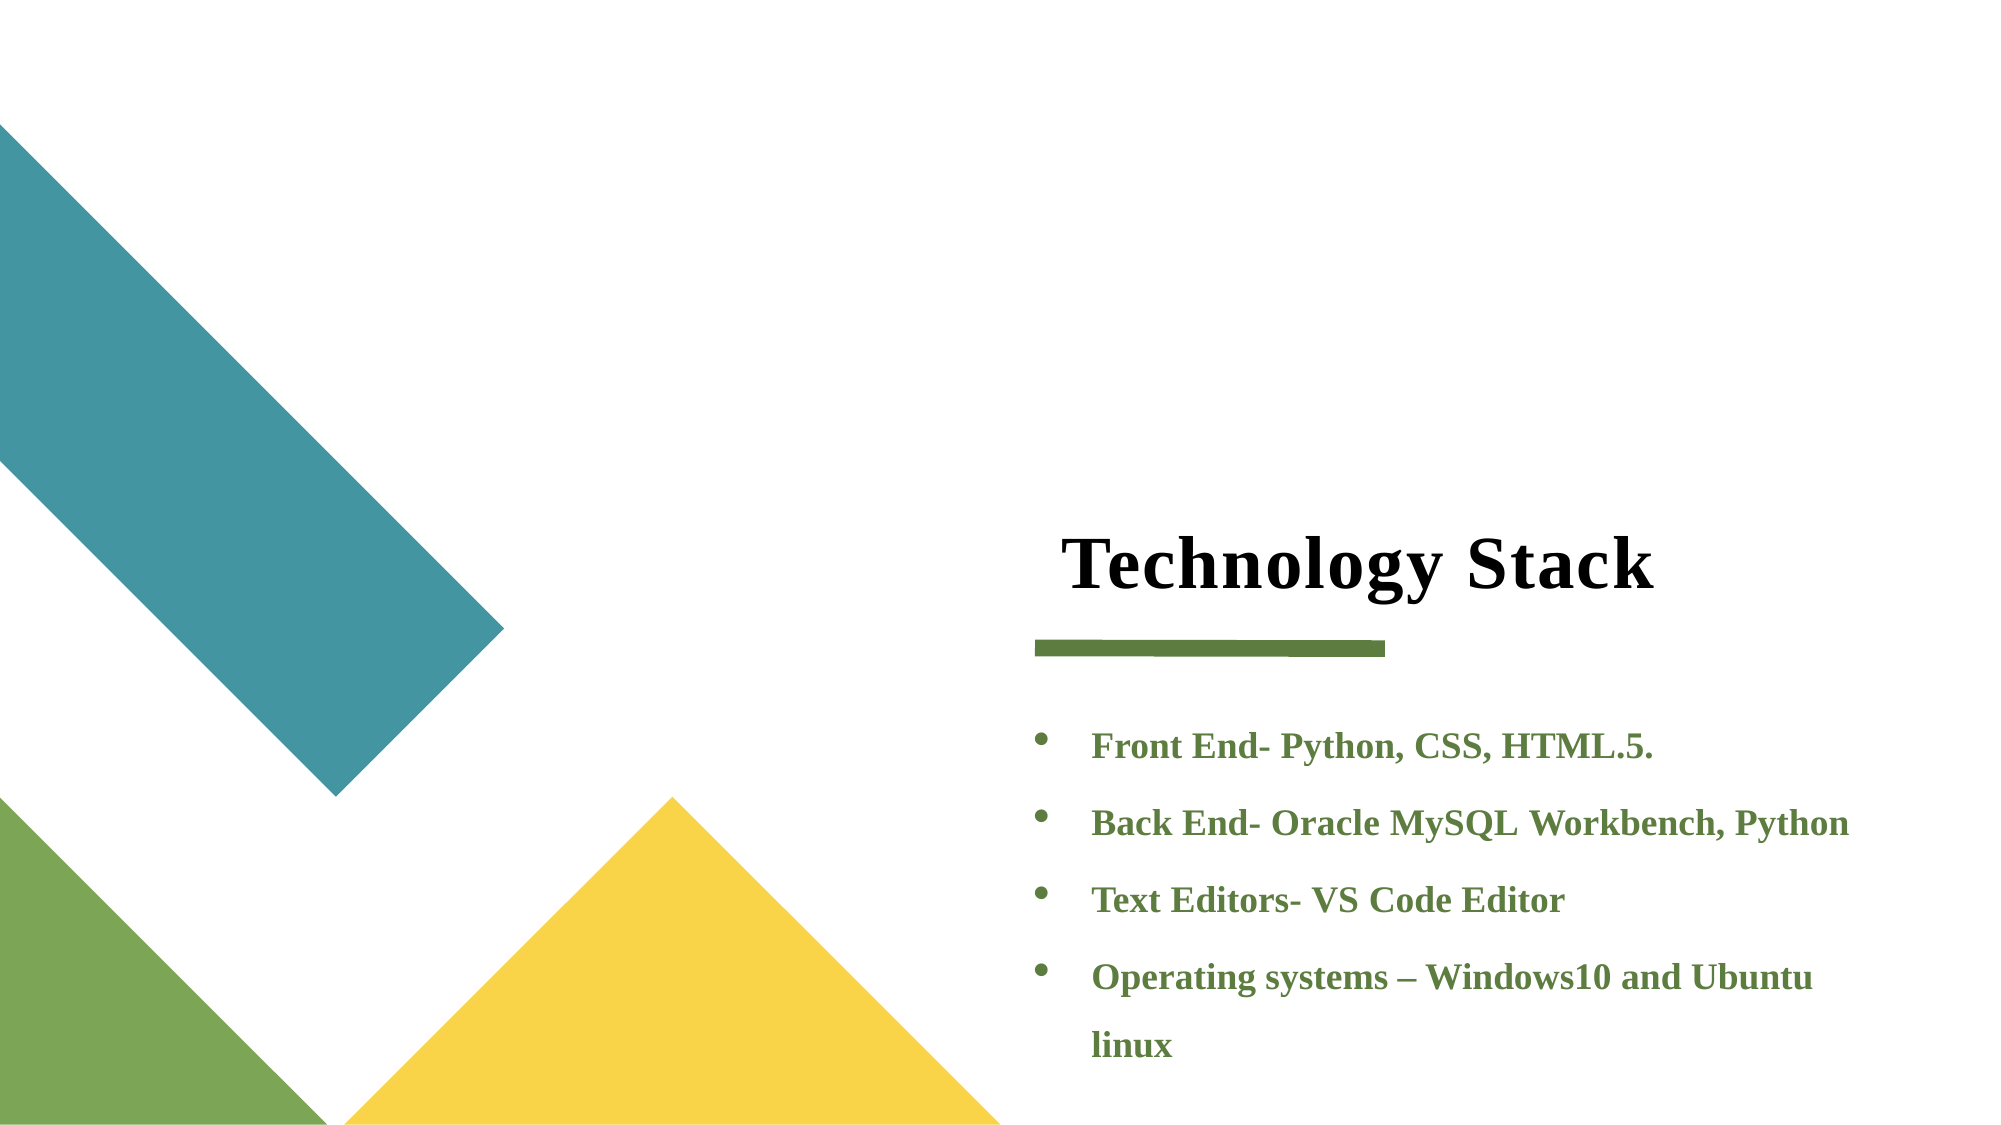

# Technology Stack
Front End- Python, CSS, HTML.5.
Back End- Oracle MySQL Workbench, Python
Text Editors- VS Code Editor
Operating systems – Windows10 and Ubuntu linux